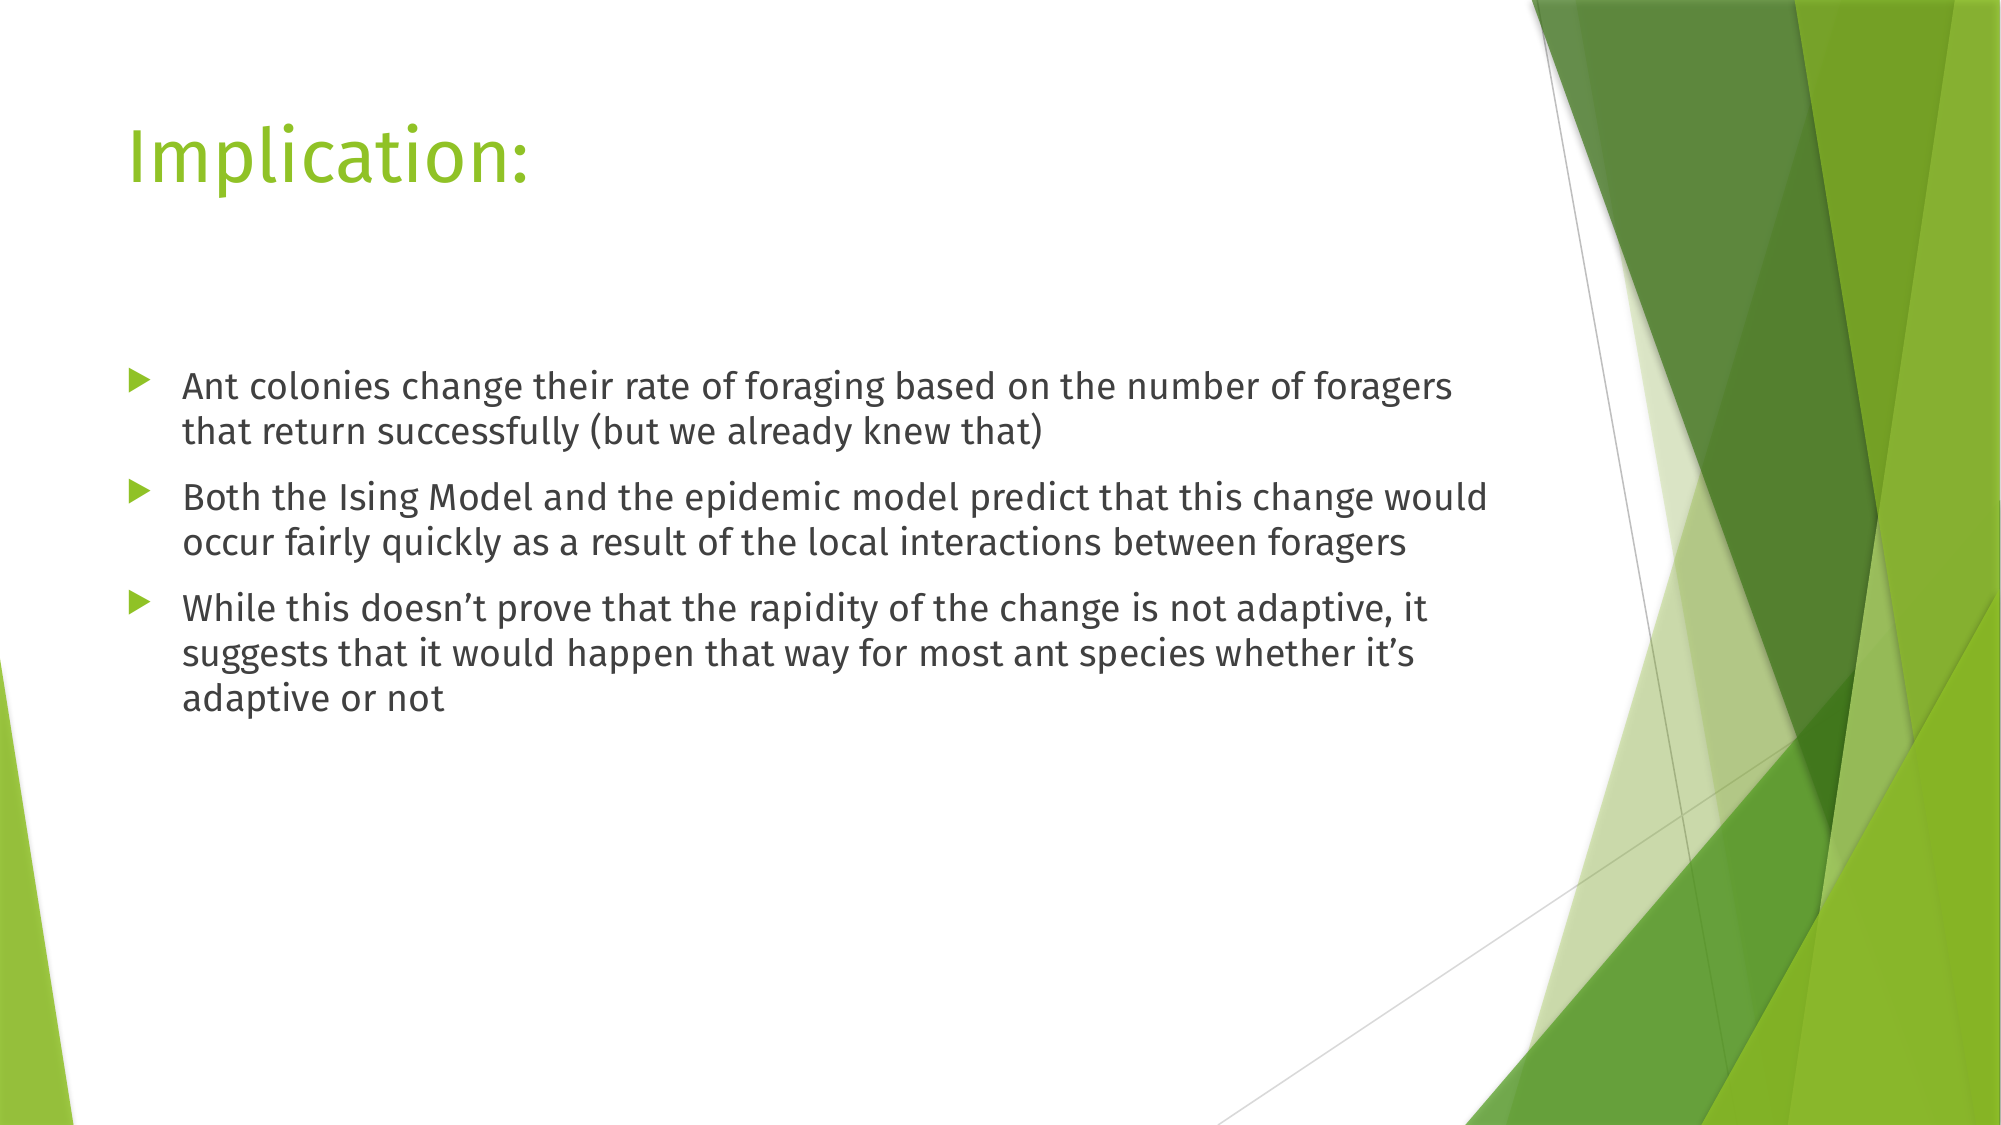

# Implication:
Ant colonies change their rate of foraging based on the number of foragers that return successfully (but we already knew that)
Both the Ising Model and the epidemic model predict that this change would occur fairly quickly as a result of the local interactions between foragers
While this doesn’t prove that the rapidity of the change is not adaptive, it suggests that it would happen that way for most ant species whether it’s adaptive or not